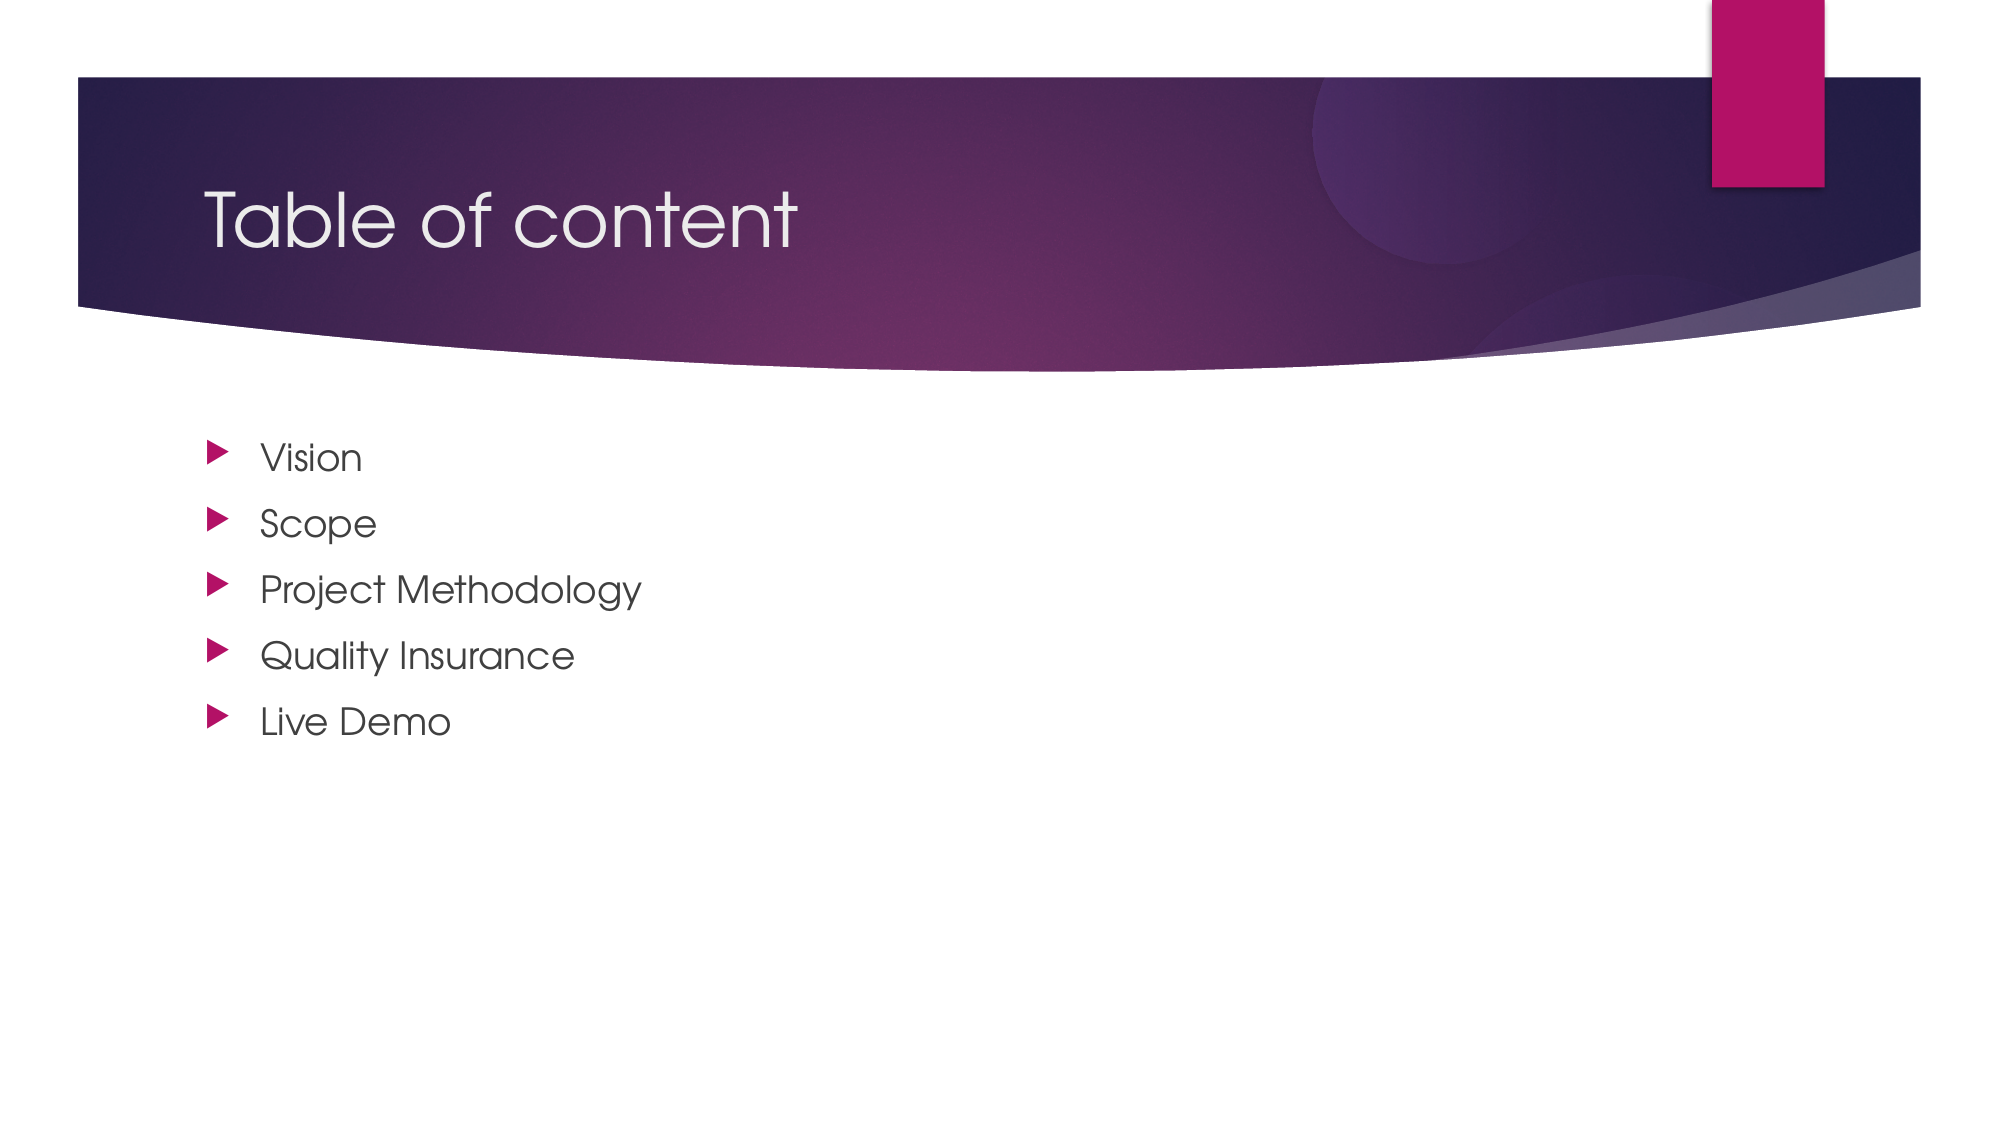

Table of content
Vision
Scope
Project Methodology
Quality Insurance
Live Demo